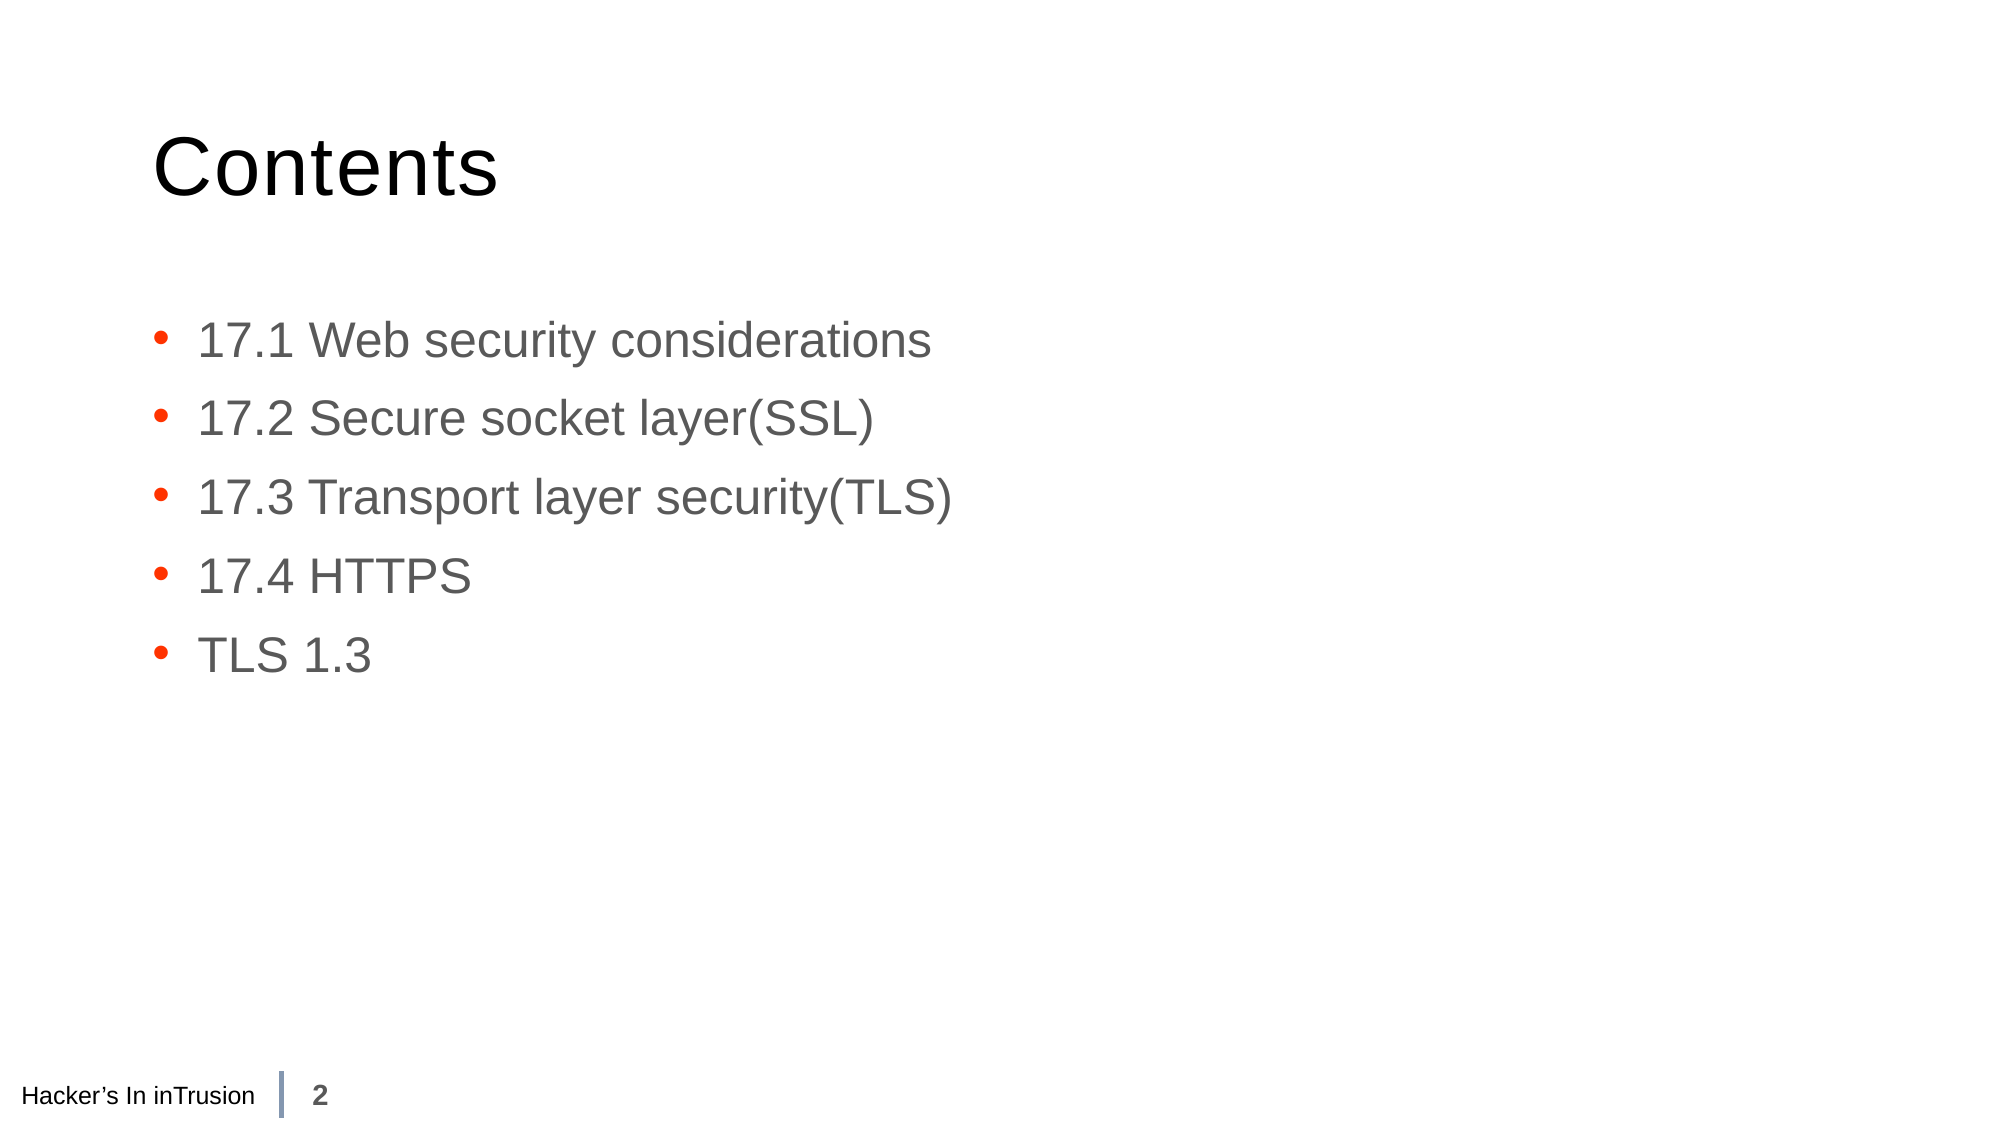

# Contents
17.1 Web security considerations
17.2 Secure socket layer(SSL)
17.3 Transport layer security(TLS)
17.4 HTTPS
TLS 1.3